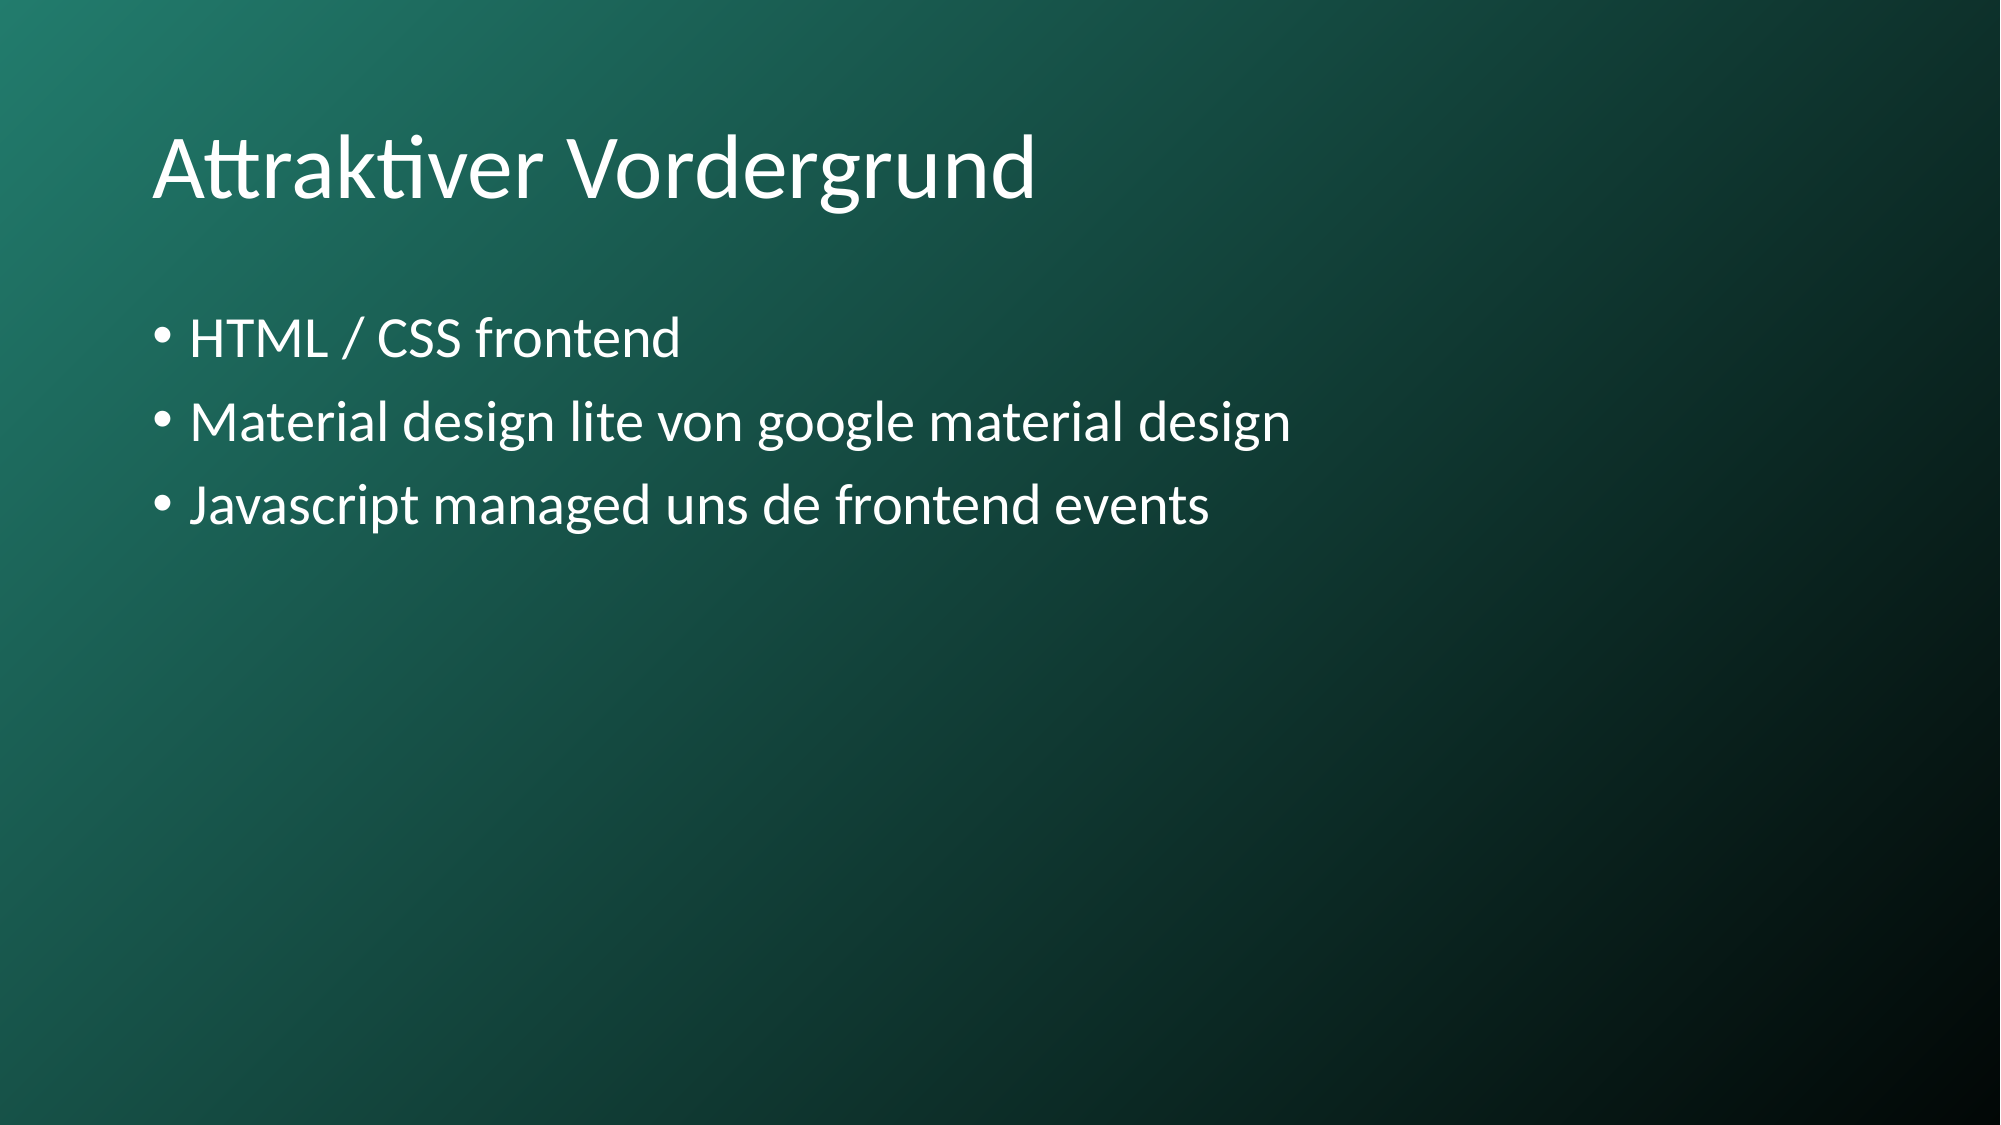

# Attraktiver Vordergrund
HTML / CSS frontend
Material design lite von google material design
Javascript managed uns de frontend events